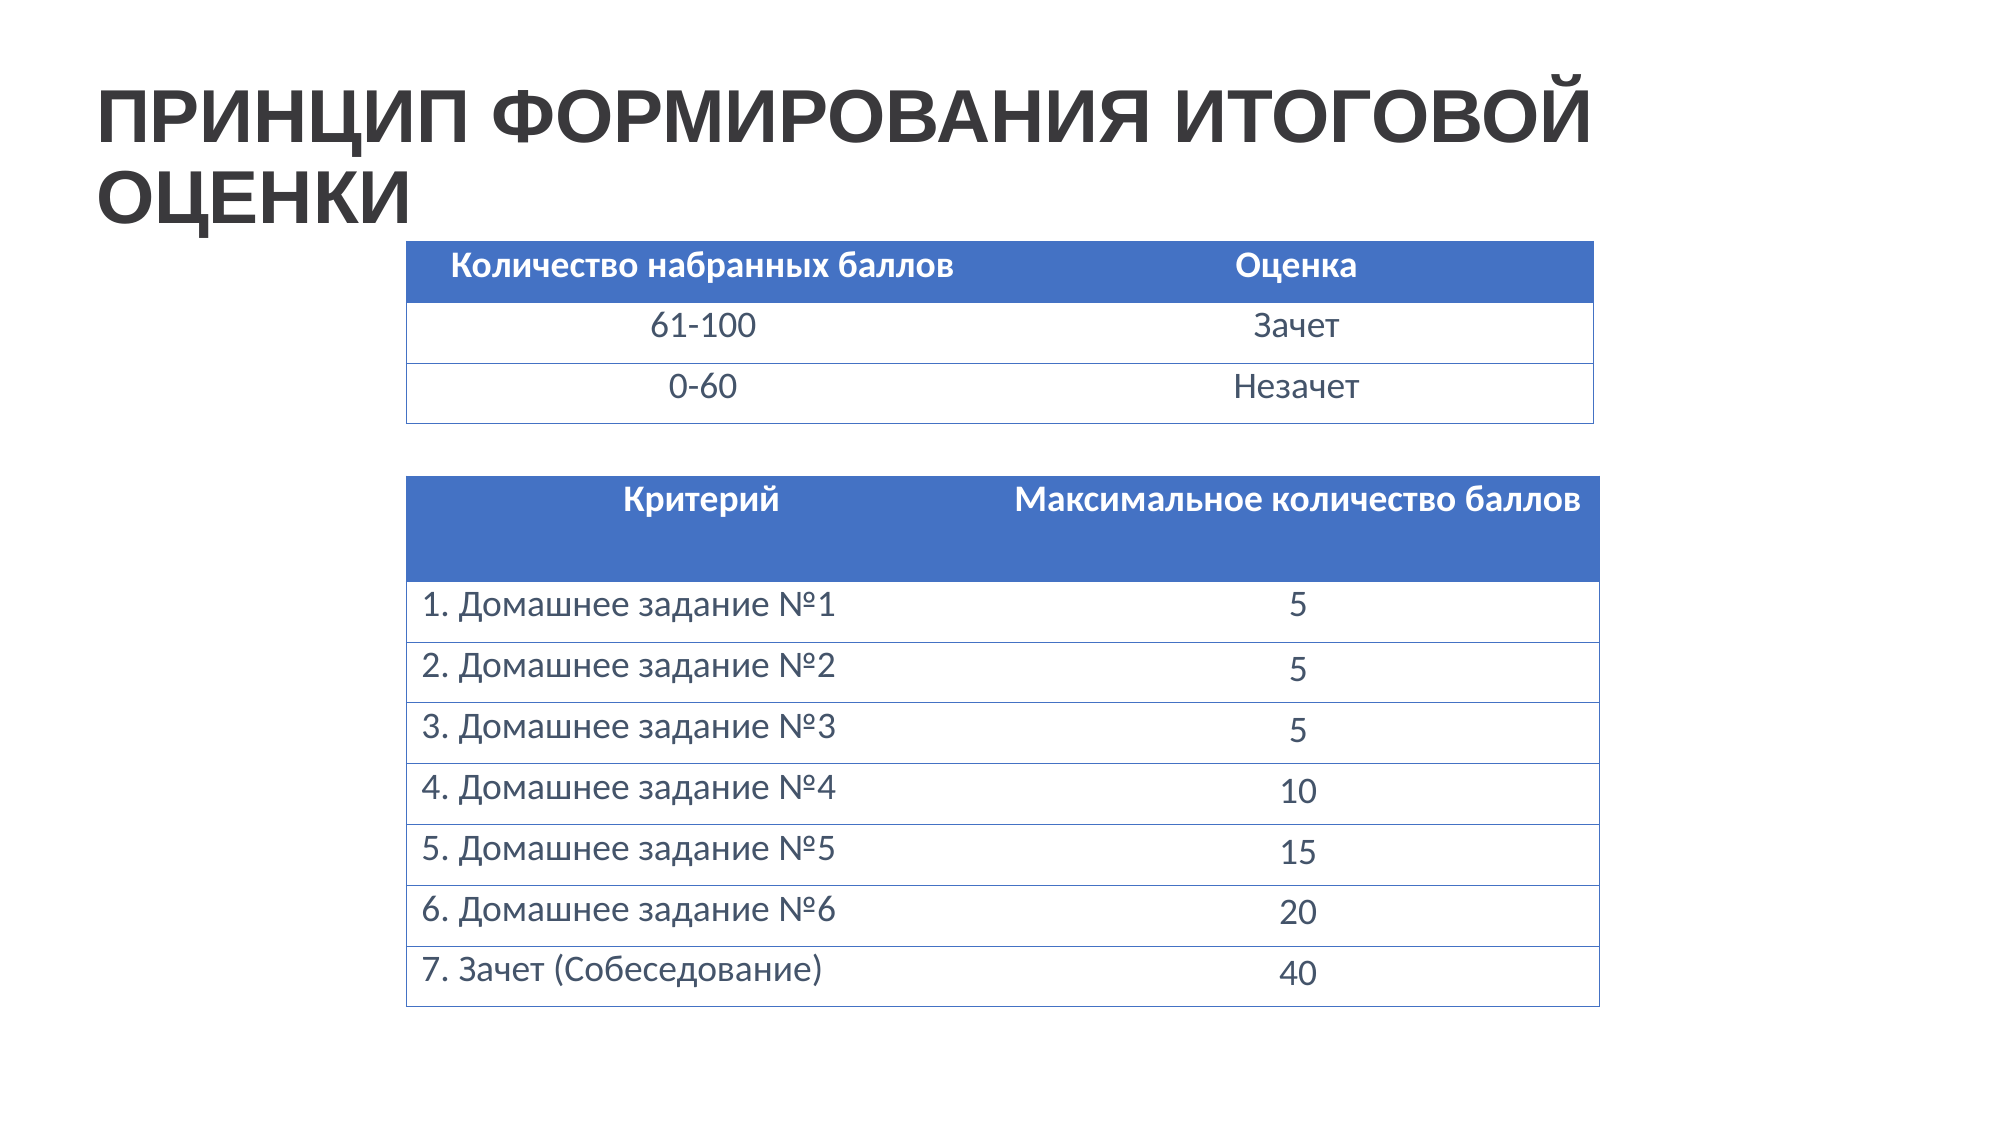

# ПРИНЦИП ФОРМИРОВАНИЯ ИТОГОВОЙ ОЦЕНКИ
| Количество набранных баллов | Оценка |
| --- | --- |
| 61-100 | Зачет |
| 0-60 | Незачет |
| Критерий | Максимальное количество баллов |
| --- | --- |
| 1. Домашнее задание №1 | 5 |
| 2. Домашнее задание №2 | 5 |
| 3. Домашнее задание №3 | 5 |
| 4. Домашнее задание №4 | 10 |
| 5. Домашнее задание №5 | 15 |
| 6. Домашнее задание №6 | 20 |
| 7. Зачет (Собеседование) | 40 |